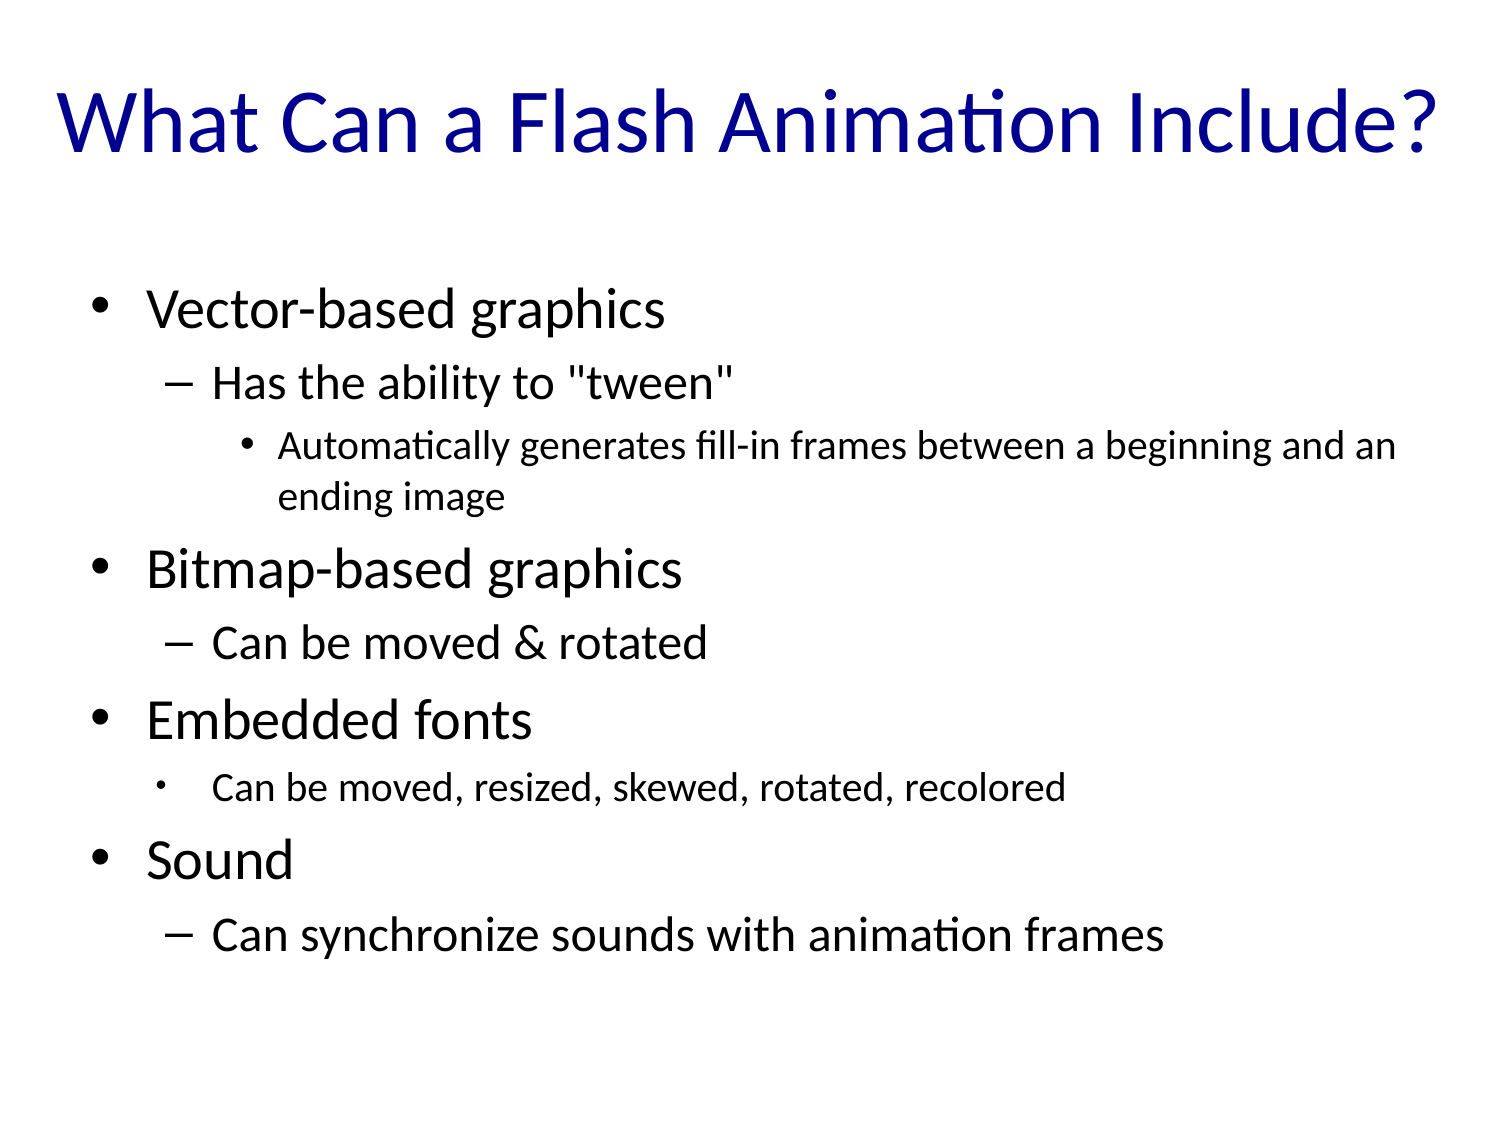

# What Can a Flash Animation Include?
Vector-based graphics
Has the ability to "tween"
Automatically generates fill-in frames between a beginning and an ending image
Bitmap-based graphics
Can be moved & rotated
Embedded fonts
Can be moved, resized, skewed, rotated, recolored
Sound
Can synchronize sounds with animation frames